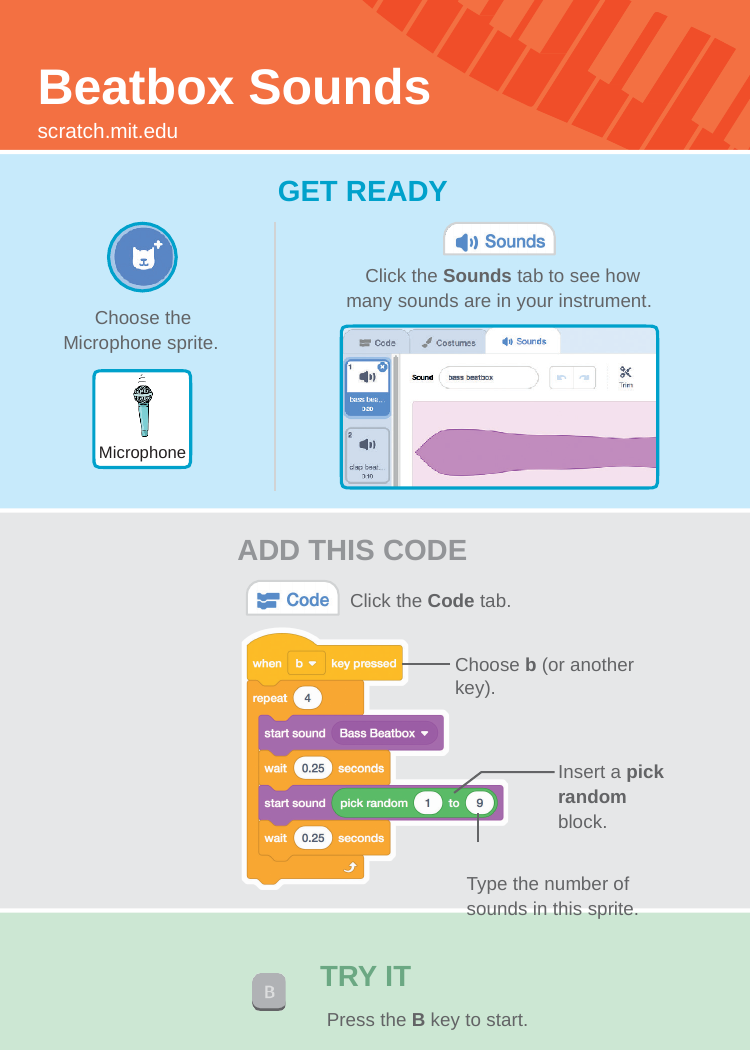

# Beatbox Sounds
scratch.mit.edu

GET READY

Click the Sounds tab to see how  many sounds are in your instrument.
Choose the  Microphone sprite.

Microphone

ADD THIS CODE
Click the Code tab.

Choose b (or another key).

Insert a pick  random block.

Type the number of  sounds in this sprite.

TRY IT
Press the B key to start.